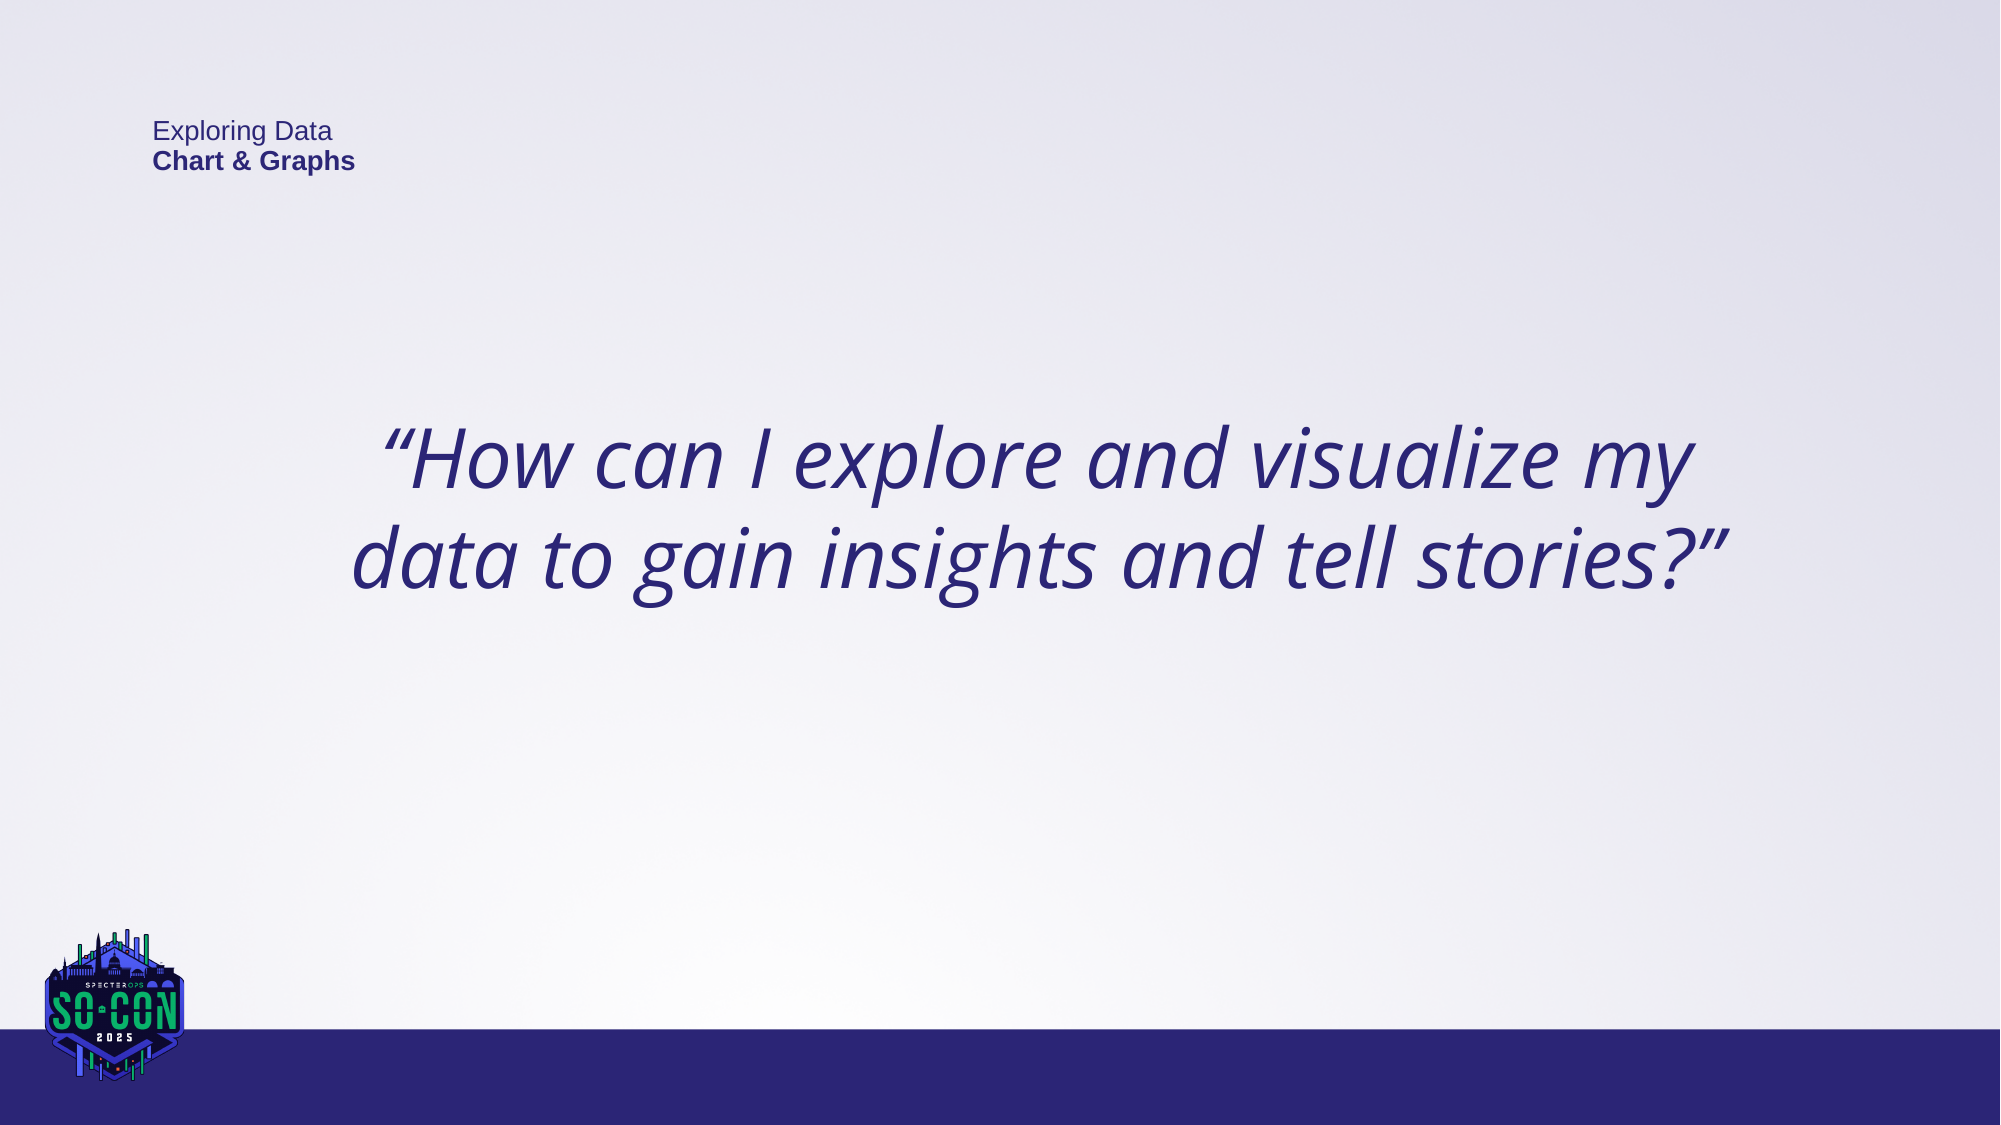

# Exploring Data Chart & Graphs

“How can I explore and visualize my data to gain insights and tell stories?”